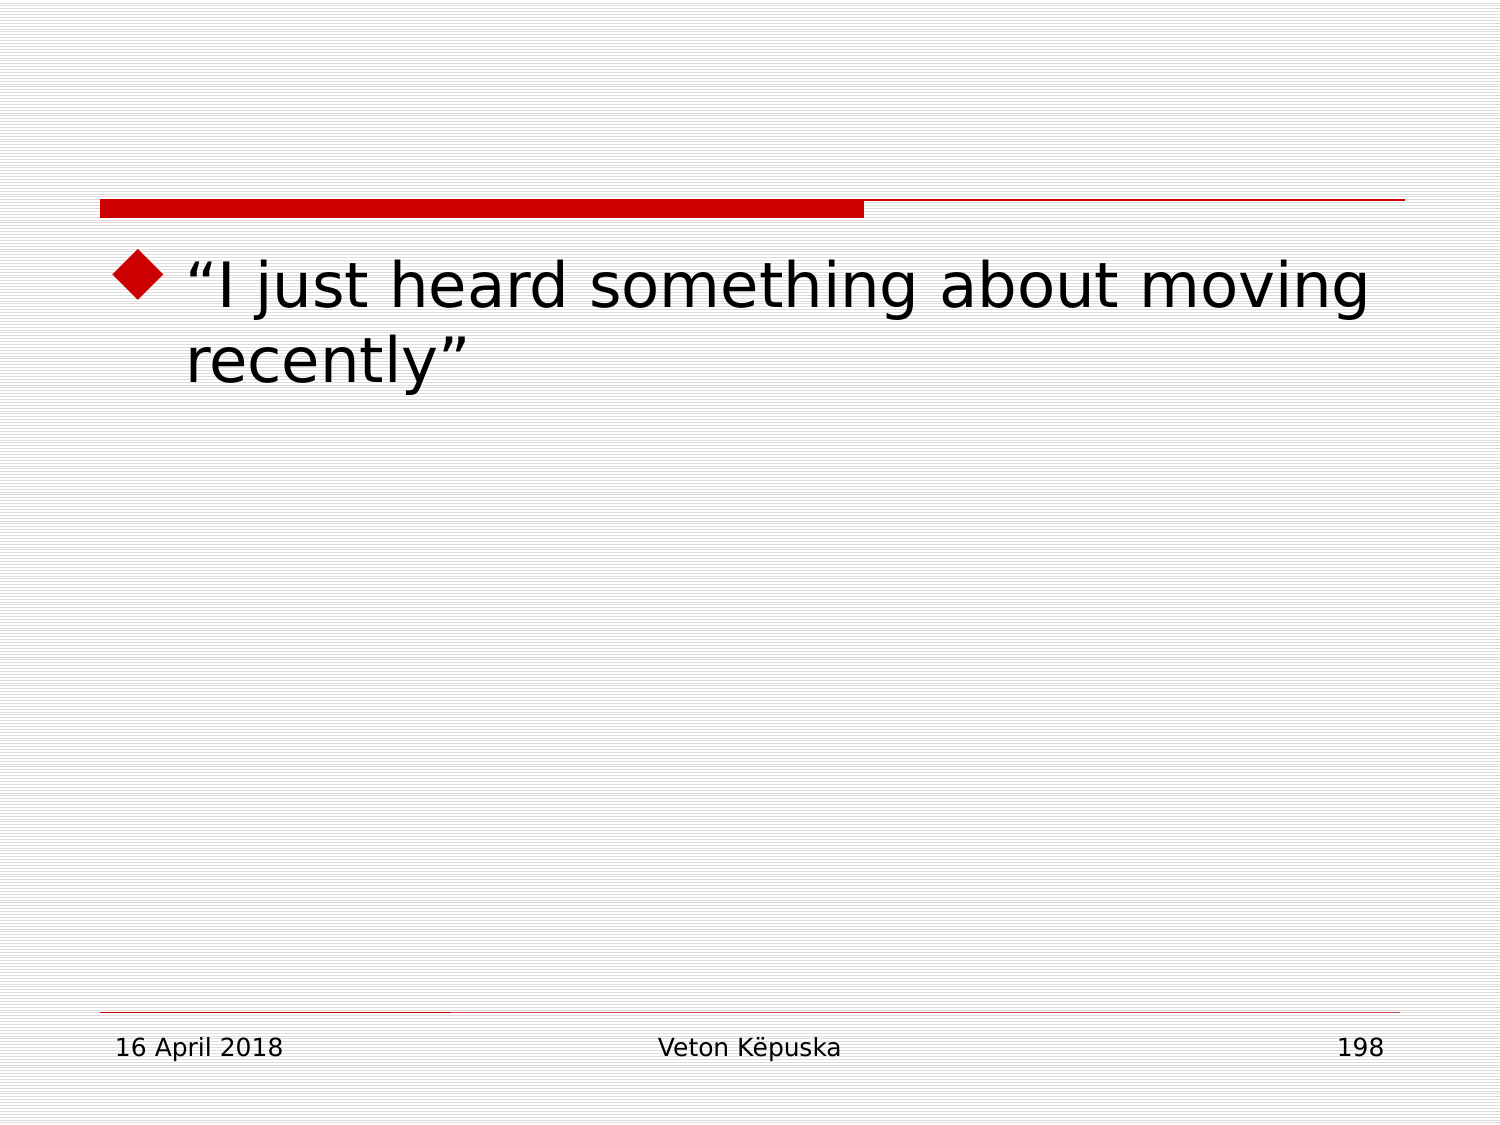

#
“I just heard something about moving recently”
16 April 2018
Veton Këpuska
198